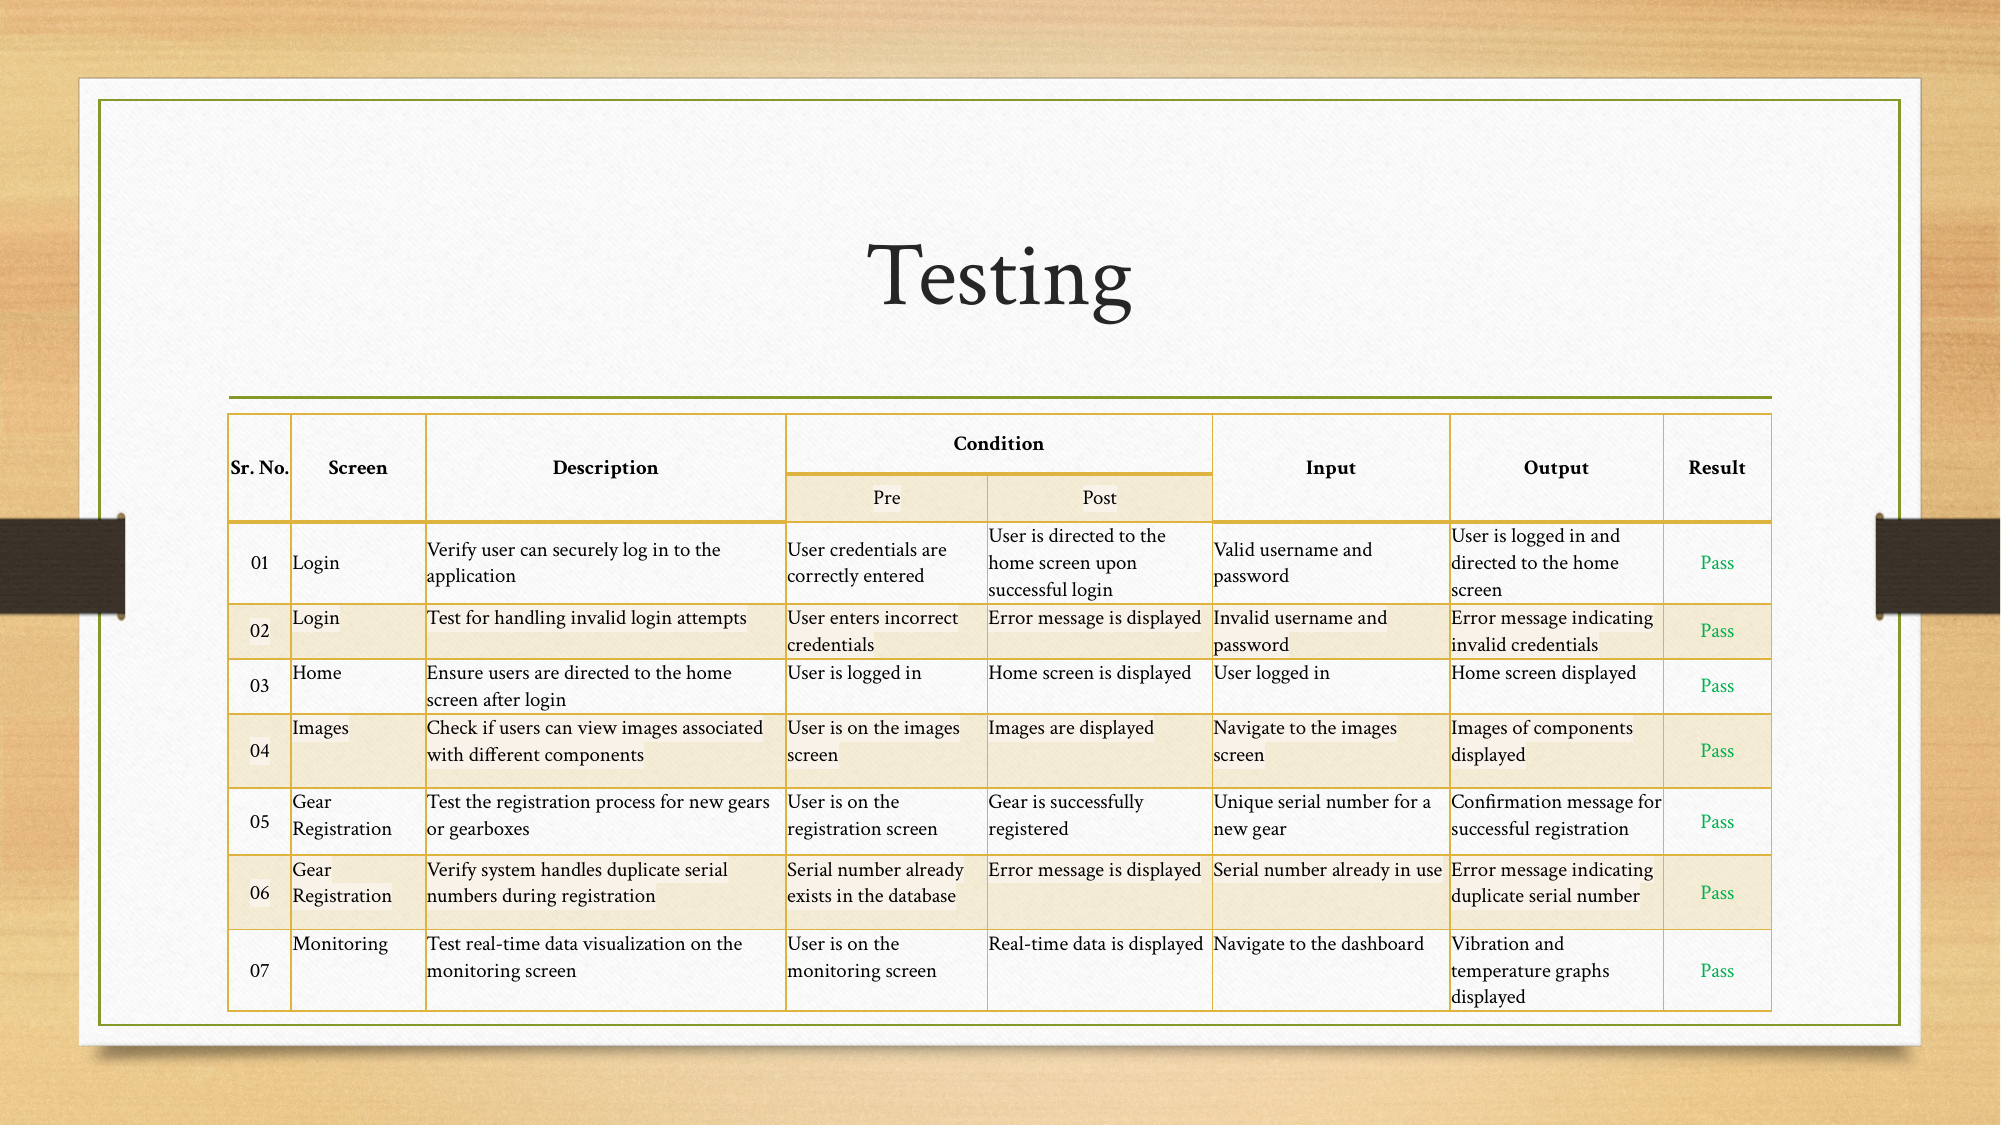

# Testing
| Sr. No. | Screen | Description | Condition |  | Input | Output | Result |
| --- | --- | --- | --- | --- | --- | --- | --- |
|  |  |  | Pre | Post |  |  |  |
| 01 | Login | Verify user can securely log in to the application | User credentials are correctly entered | User is directed to the home screen upon successful login | Valid username and password | User is logged in and directed to the home screen | Pass |
| 02 | Login | Test for handling invalid login attempts | User enters incorrect credentials | Error message is displayed | Invalid username and password | Error message indicating invalid credentials | Pass |
| 03 | Home | Ensure users are directed to the home screen after login | User is logged in | Home screen is displayed | User logged in | Home screen displayed | Pass |
| 04 | Images | Check if users can view images associated with different components | User is on the images screen | Images are displayed | Navigate to the images screen | Images of components displayed | Pass |
| 05 | Gear Registration | Test the registration process for new gears or gearboxes | User is on the registration screen | Gear is successfully registered | Unique serial number for a new gear | Confirmation message for successful registration | Pass |
| 06 | Gear Registration | Verify system handles duplicate serial numbers during registration | Serial number already exists in the database | Error message is displayed | Serial number already in use | Error message indicating duplicate serial number | Pass |
| 07 | Monitoring | Test real-time data visualization on the monitoring screen | User is on the monitoring screen | Real-time data is displayed | Navigate to the dashboard | Vibration and temperature graphs displayed | Pass |